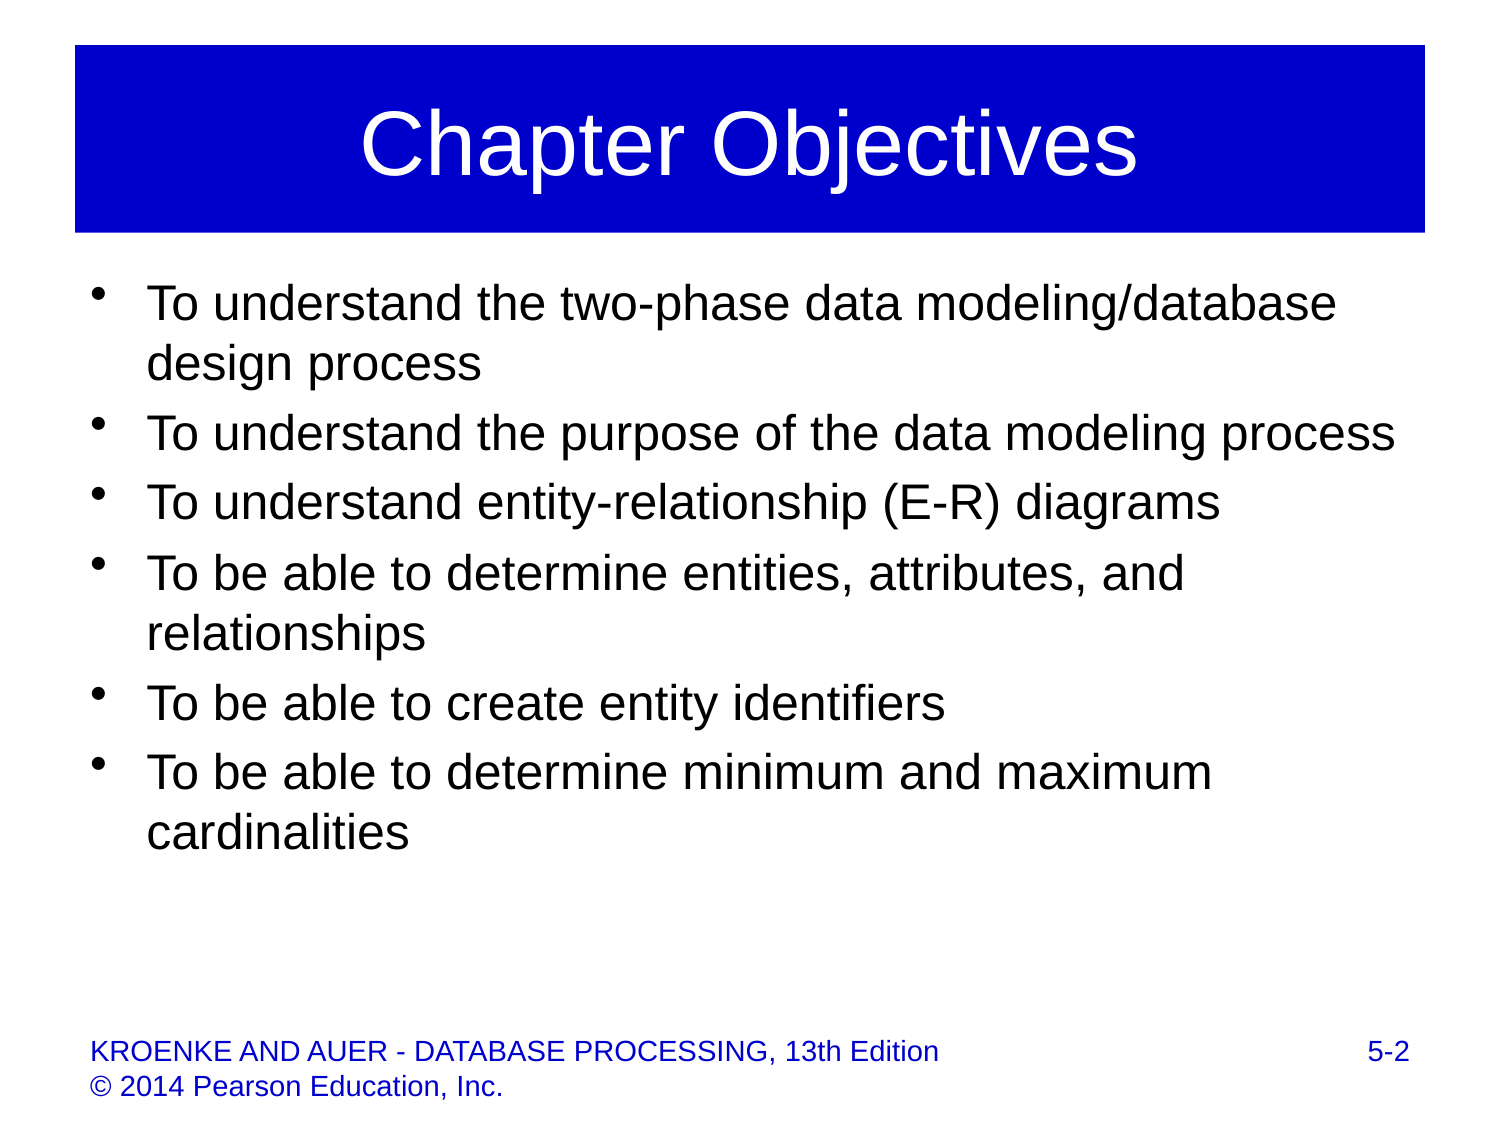

# Chapter Objectives
To understand the two-phase data modeling/database design process
To understand the purpose of the data modeling process
To understand entity-relationship (E-R) diagrams
To be able to determine entities, attributes, and relationships
To be able to create entity identifiers
To be able to determine minimum and maximum cardinalities
5-2

KROENKE AND AUER - DATABASE PROCESSING, 13th Edition  © 2014 Pearson Education, Inc.